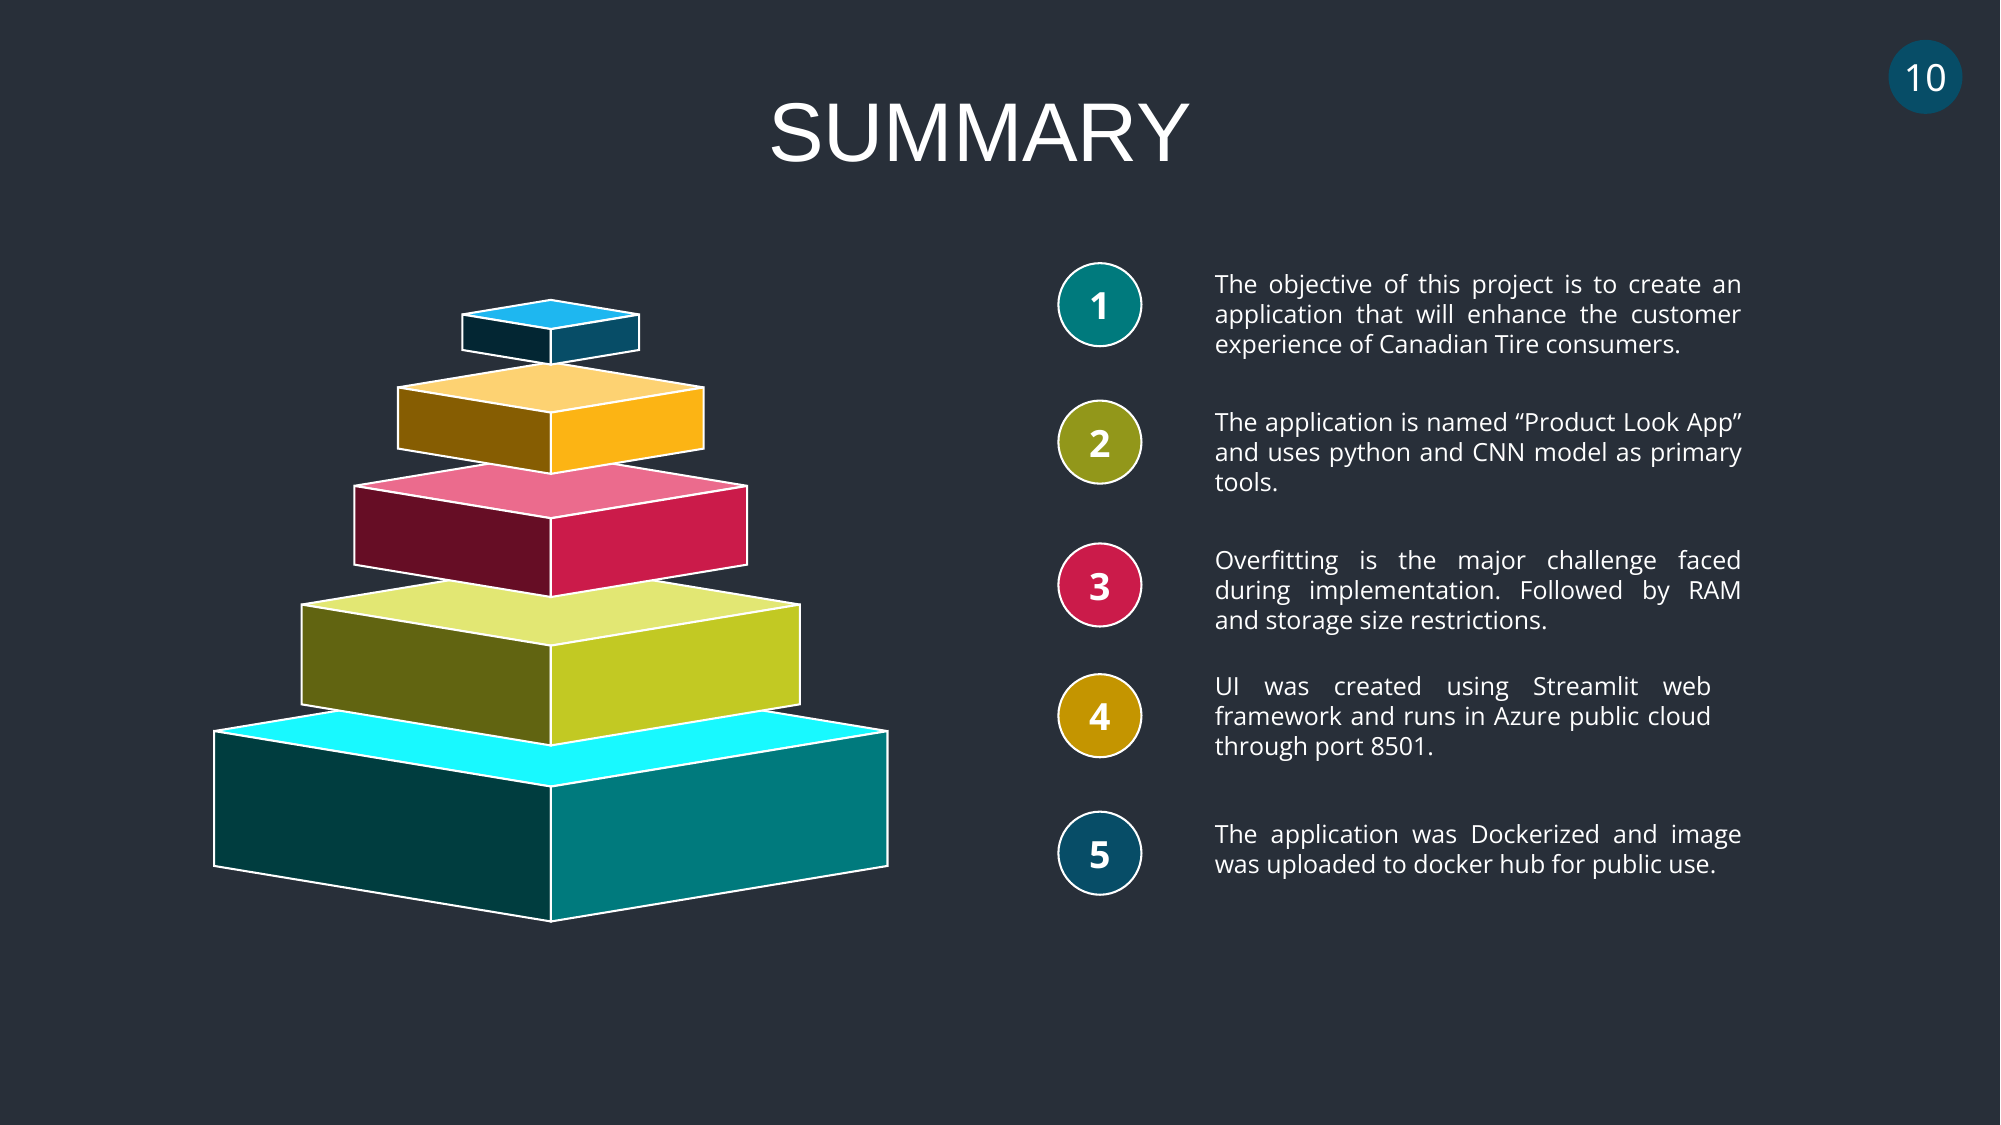

10
SUMMARY
The objective of this project is to create an application that will enhance the customer experience of Canadian Tire consumers.
1

The application is named “Product Look App” and uses python and CNN model as primary tools.
2

Overfitting is the major challenge faced during implementation. Followed by RAM and storage size restrictions.
3

UI was created using Streamlit web framework and runs in Azure public cloud through port 8501.
4

5
The application was Dockerized and image was uploaded to docker hub for public use.